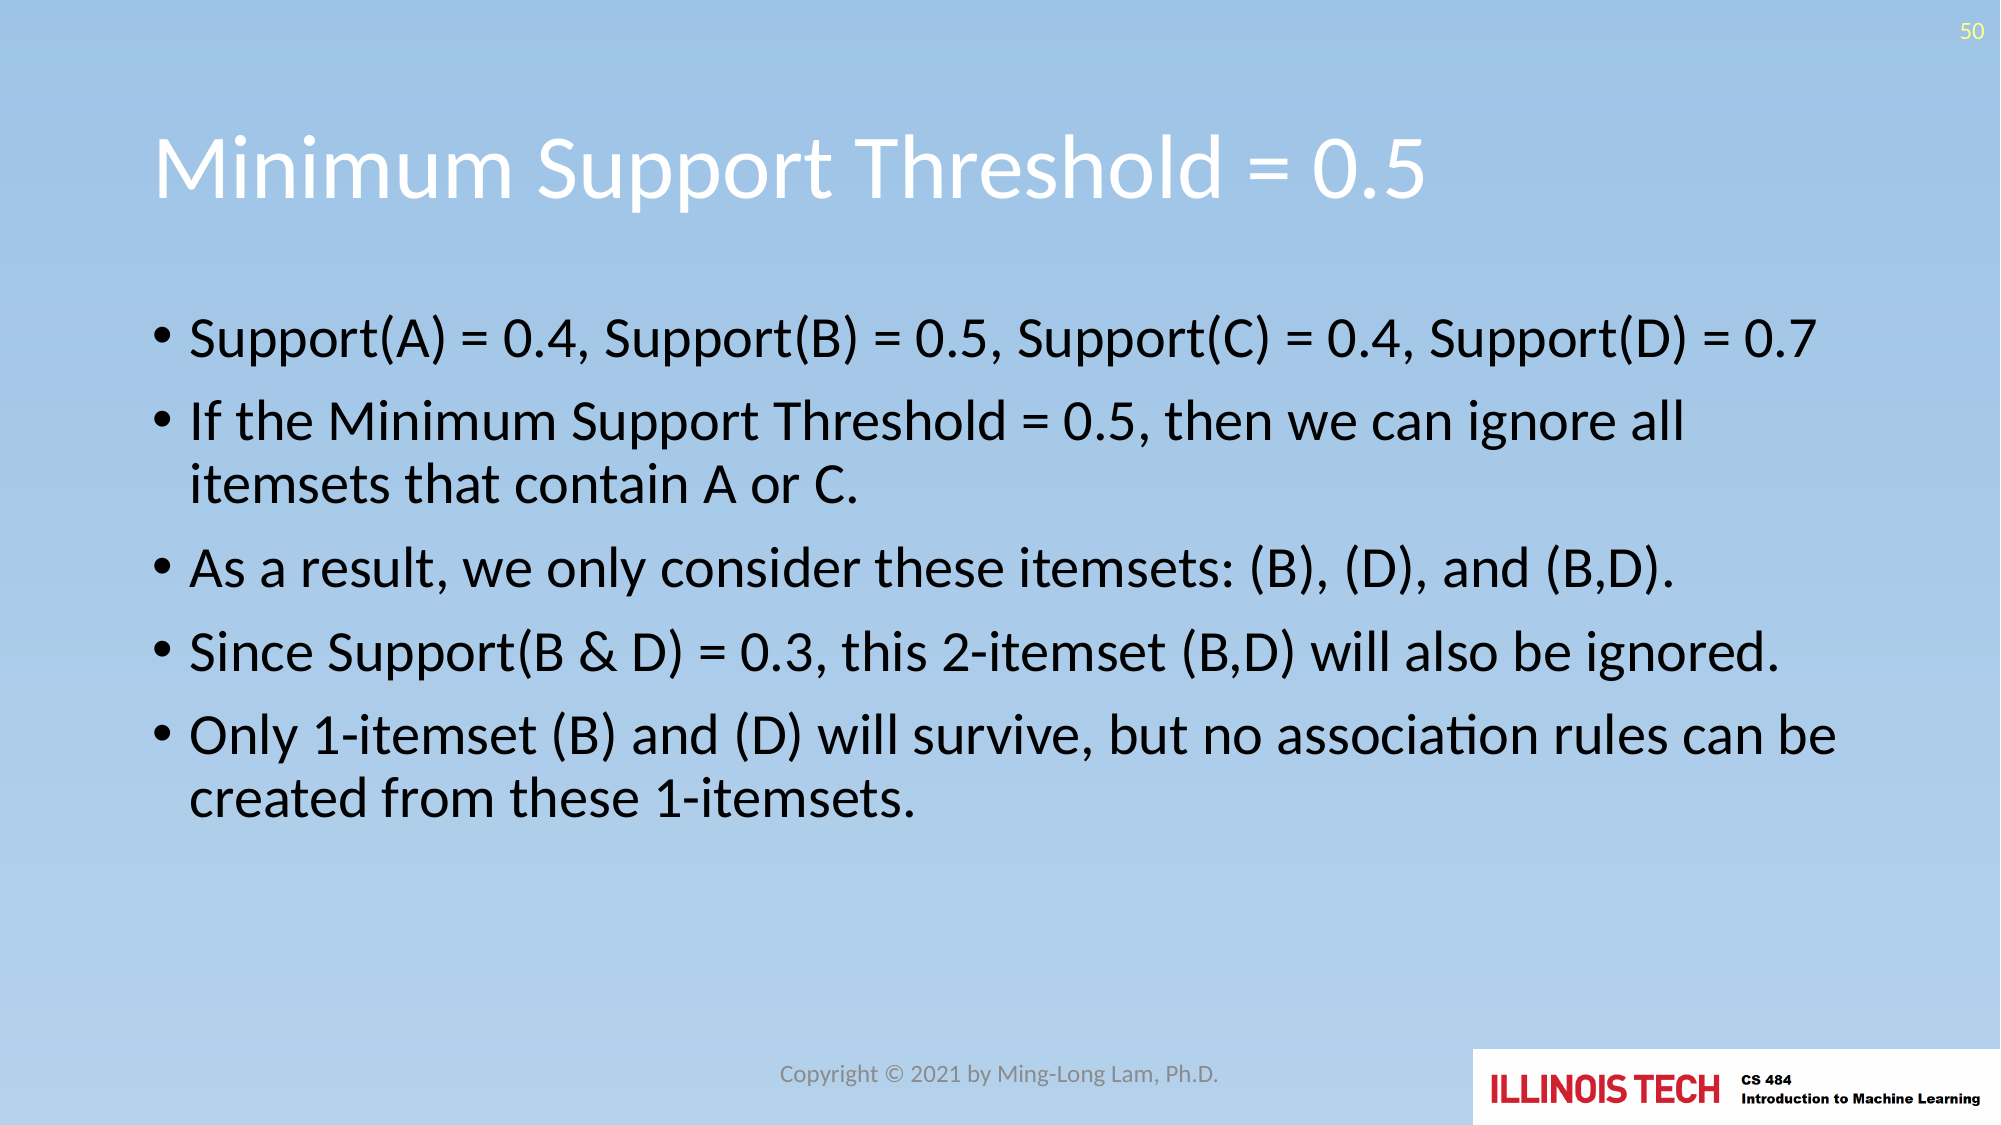

50
# Minimum Support Threshold = 0.5
Support(A) = 0.4, Support(B) = 0.5, Support(C) = 0.4, Support(D) = 0.7
If the Minimum Support Threshold = 0.5, then we can ignore all itemsets that contain A or C.
As a result, we only consider these itemsets: (B), (D), and (B,D).
Since Support(B & D) = 0.3, this 2-itemset (B,D) will also be ignored.
Only 1-itemset (B) and (D) will survive, but no association rules can be created from these 1-itemsets.

Copyright © 2021 by Ming-Long Lam, Ph.D.